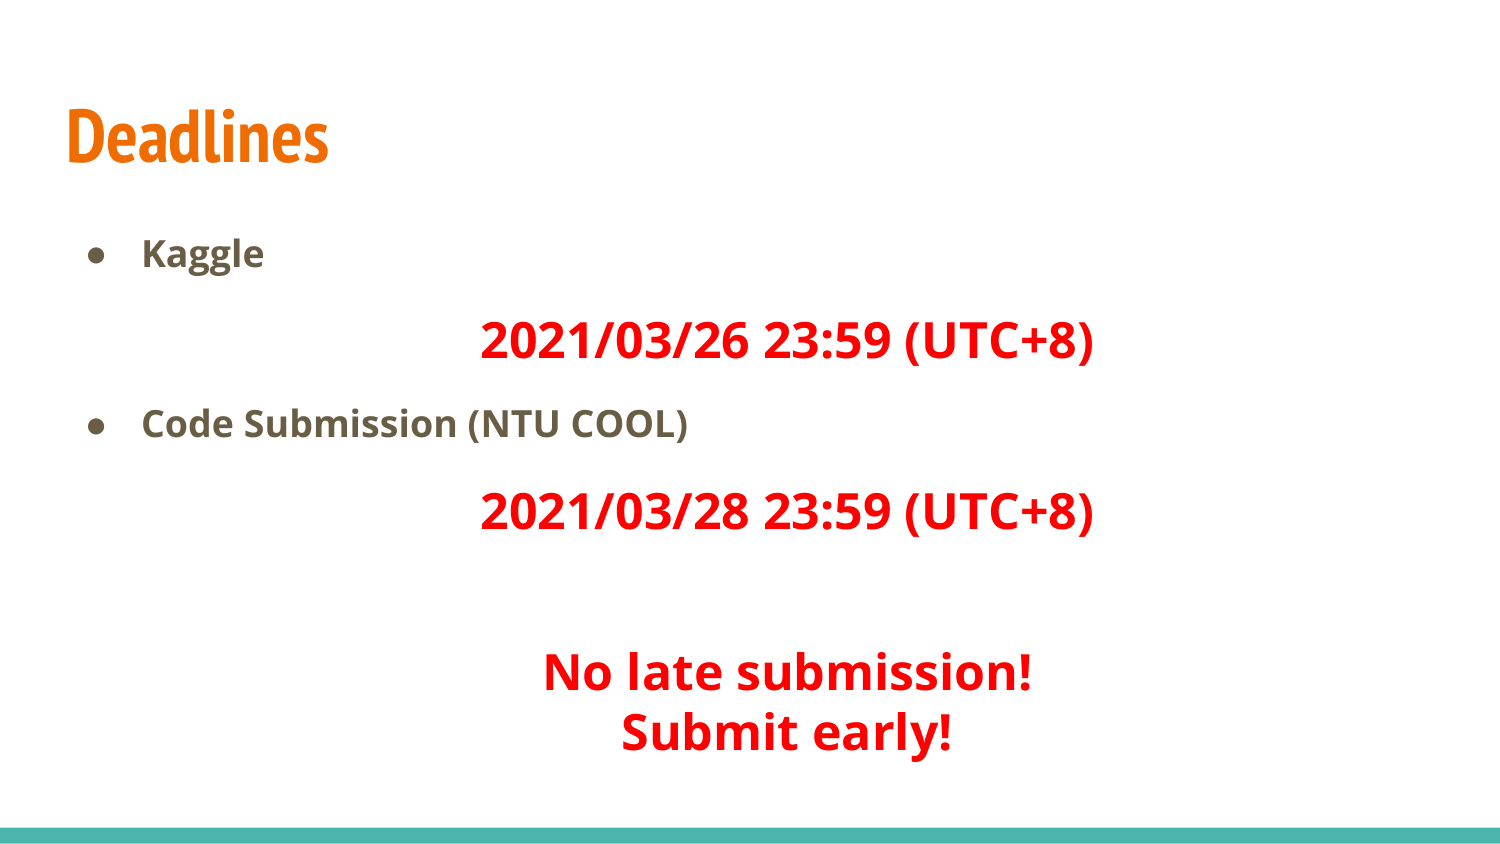

# Deadlines
Kaggle
2021/03/26 23:59 (UTC+8)
Code Submission (NTU COOL)
2021/03/28 23:59 (UTC+8)

No late submission!
Submit early!